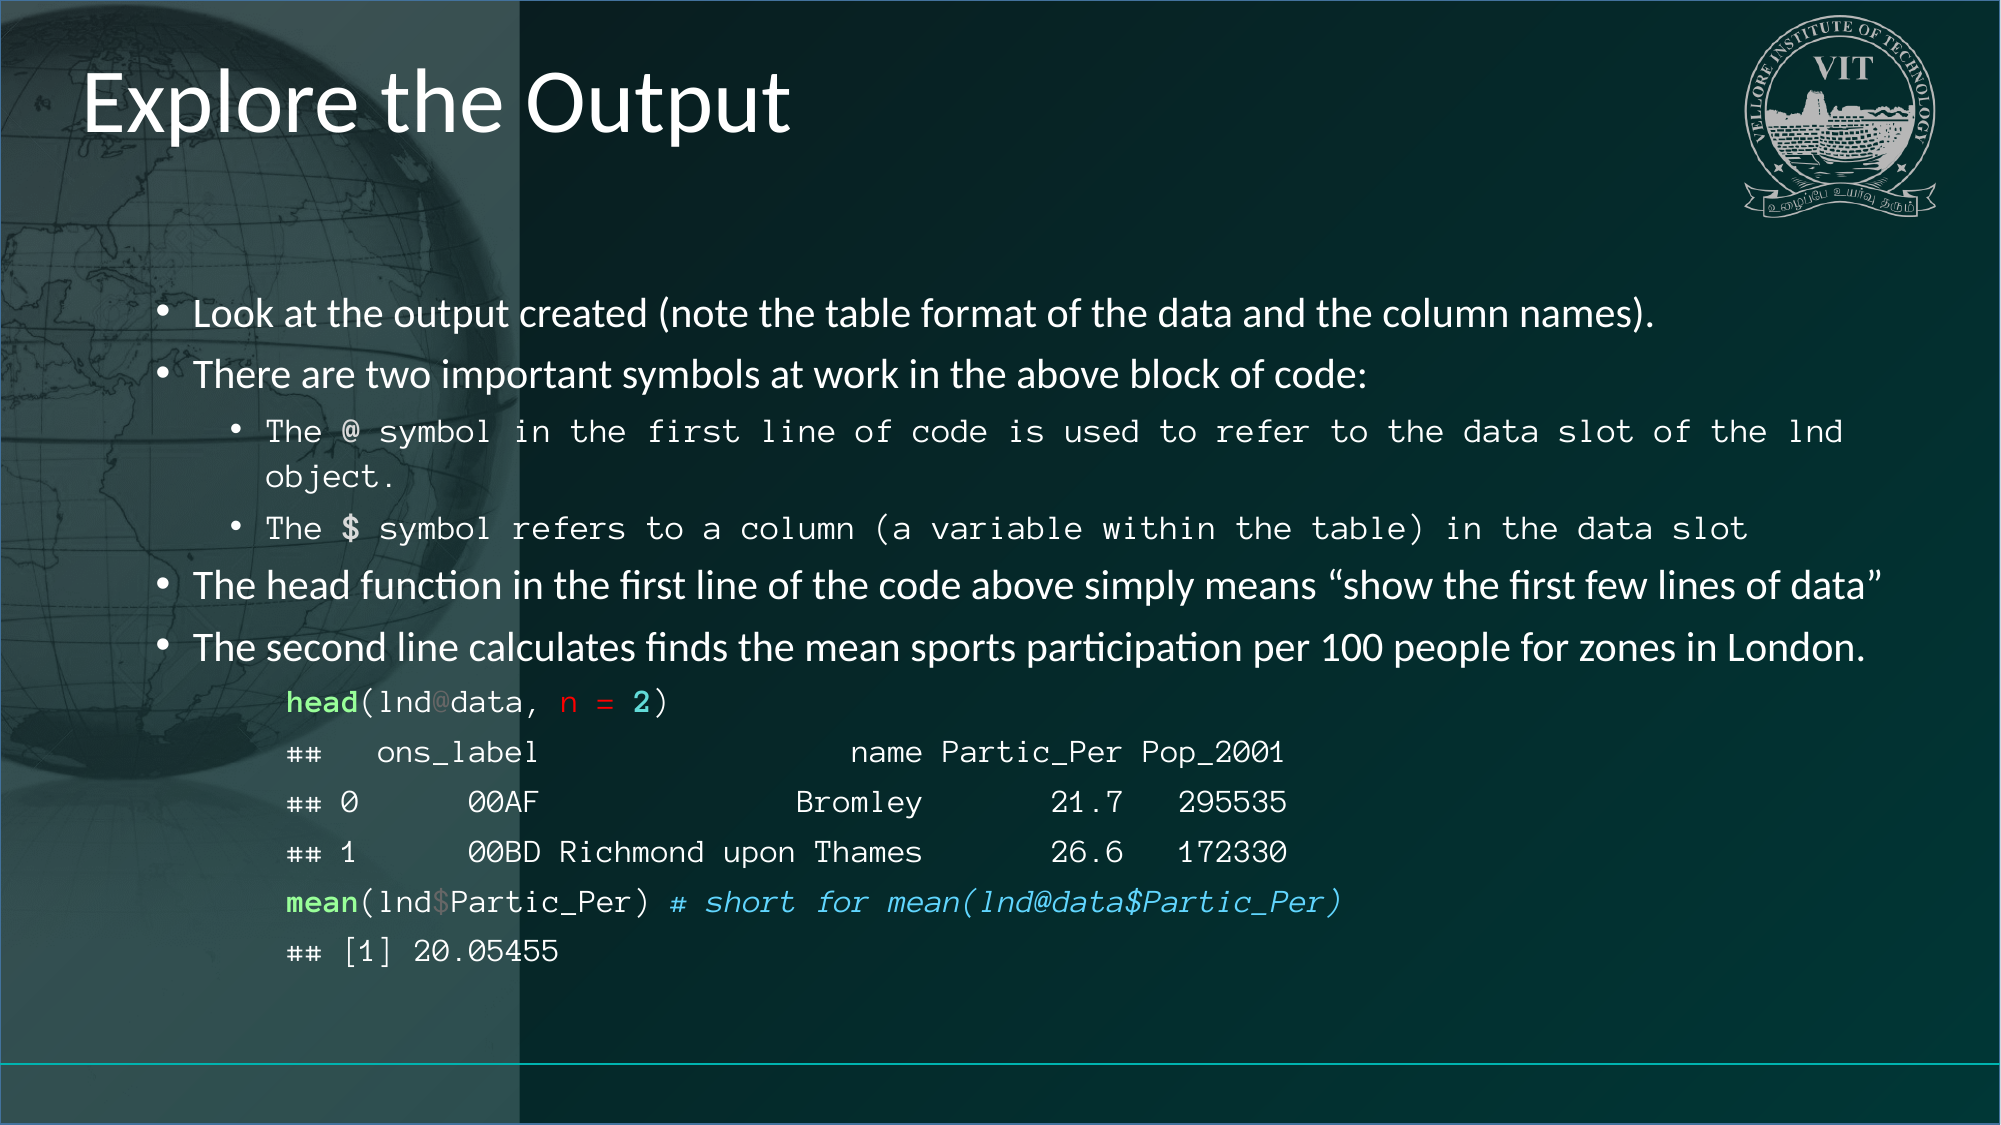

# Explore the Output
Look at the output created (note the table format of the data and the column names).
There are two important symbols at work in the above block of code:
The @ symbol in the first line of code is used to refer to the data slot of the lnd object.
The $ symbol refers to a column (a variable within the table) in the data slot
The head function in the first line of the code above simply means “show the first few lines of data”
The second line calculates finds the mean sports participation per 100 people for zones in London.
head(lnd@data, n = 2)
##   ons_label                 name Partic_Per Pop_2001
## 0      00AF              Bromley       21.7   295535
## 1      00BD Richmond upon Thames       26.6   172330
mean(lnd$Partic_Per) # short for mean(lnd@data$Partic_Per)
## [1] 20.05455